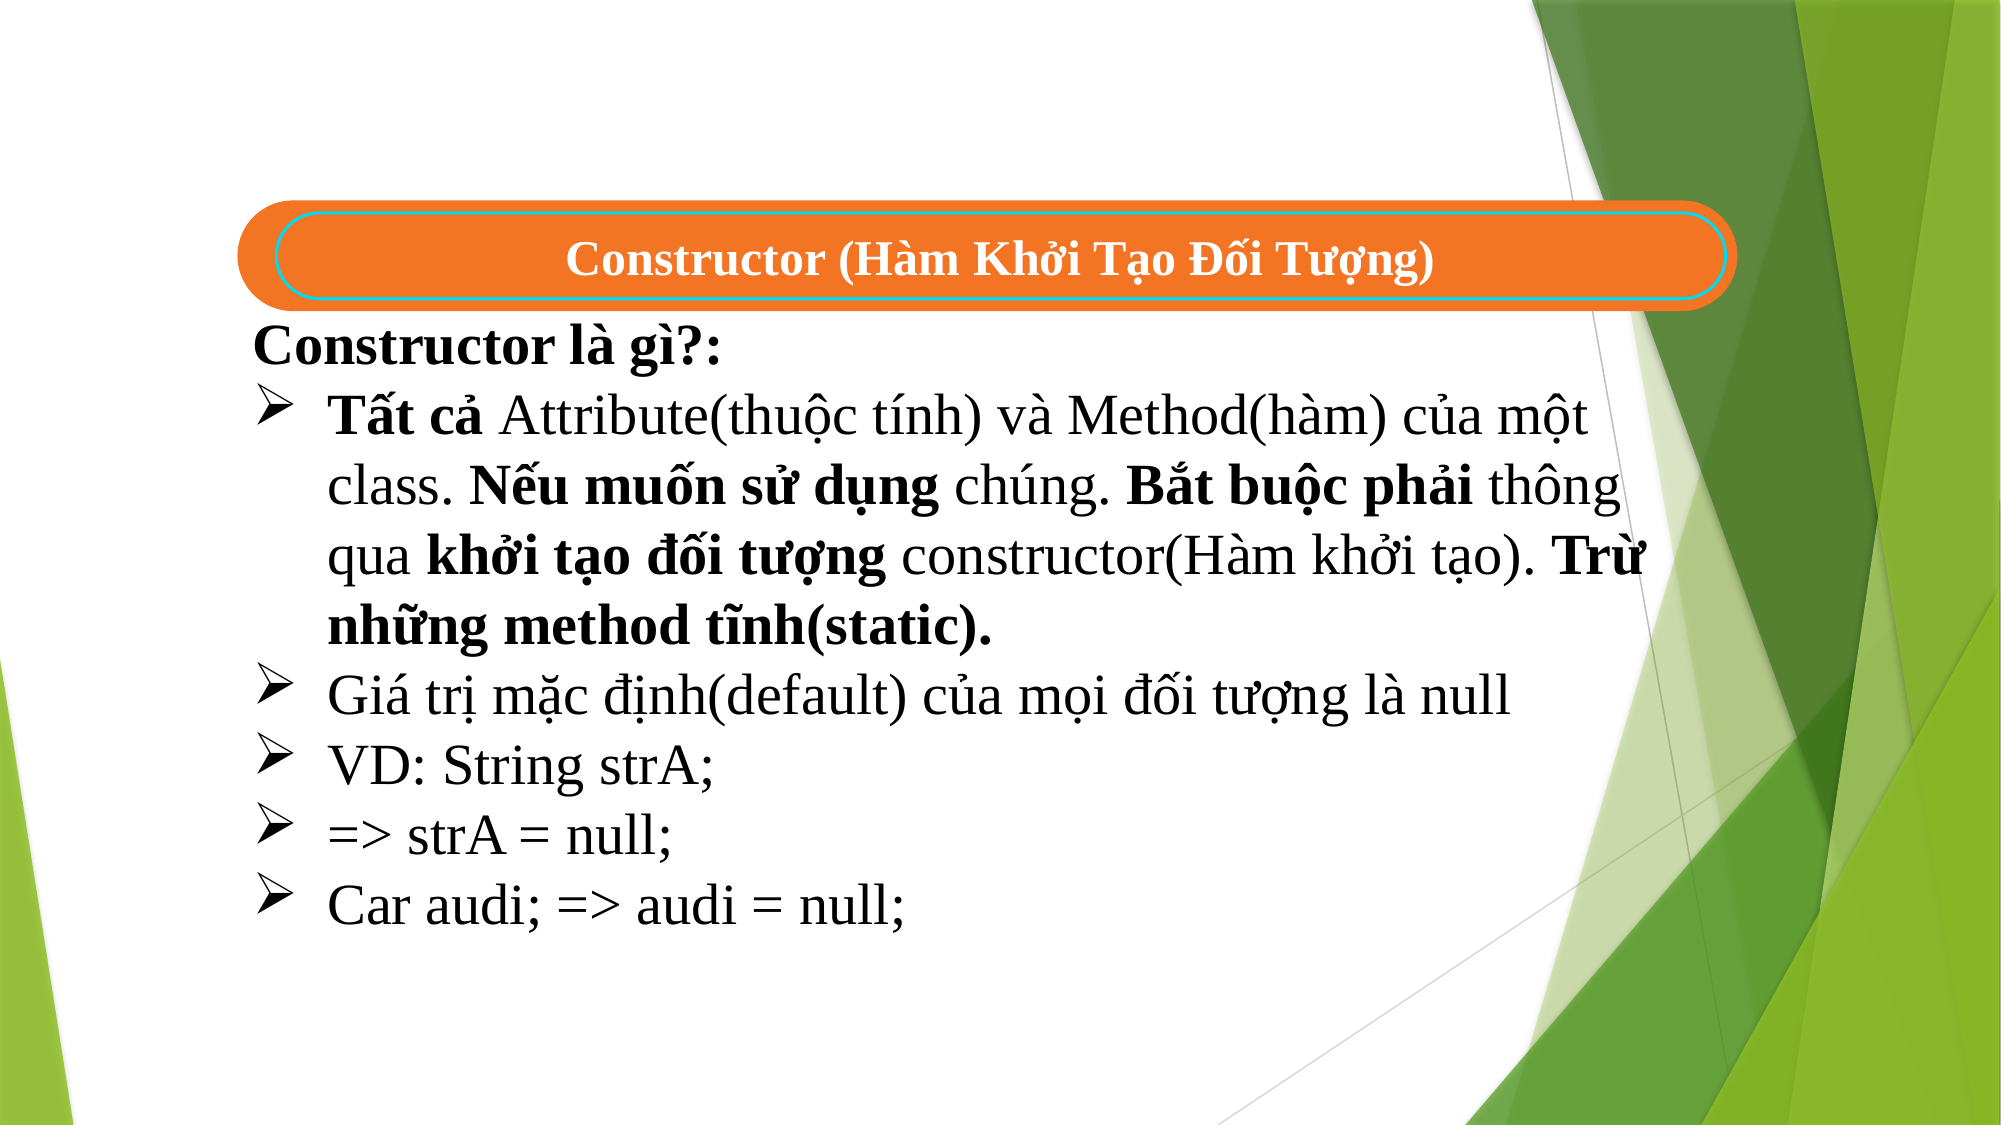

Constructor (Hàm Khởi Tạo Đối Tượng)
Constructor là gì?:
Tất cả Attribute(thuộc tính) và Method(hàm) của một class. Nếu muốn sử dụng chúng. Bắt buộc phải thông qua khởi tạo đối tượng constructor(Hàm khởi tạo). Trừ những method tĩnh(static).
Giá trị mặc định(default) của mọi đối tượng là null
VD: String strA;
=> strA = null;
Car audi; => audi = null;